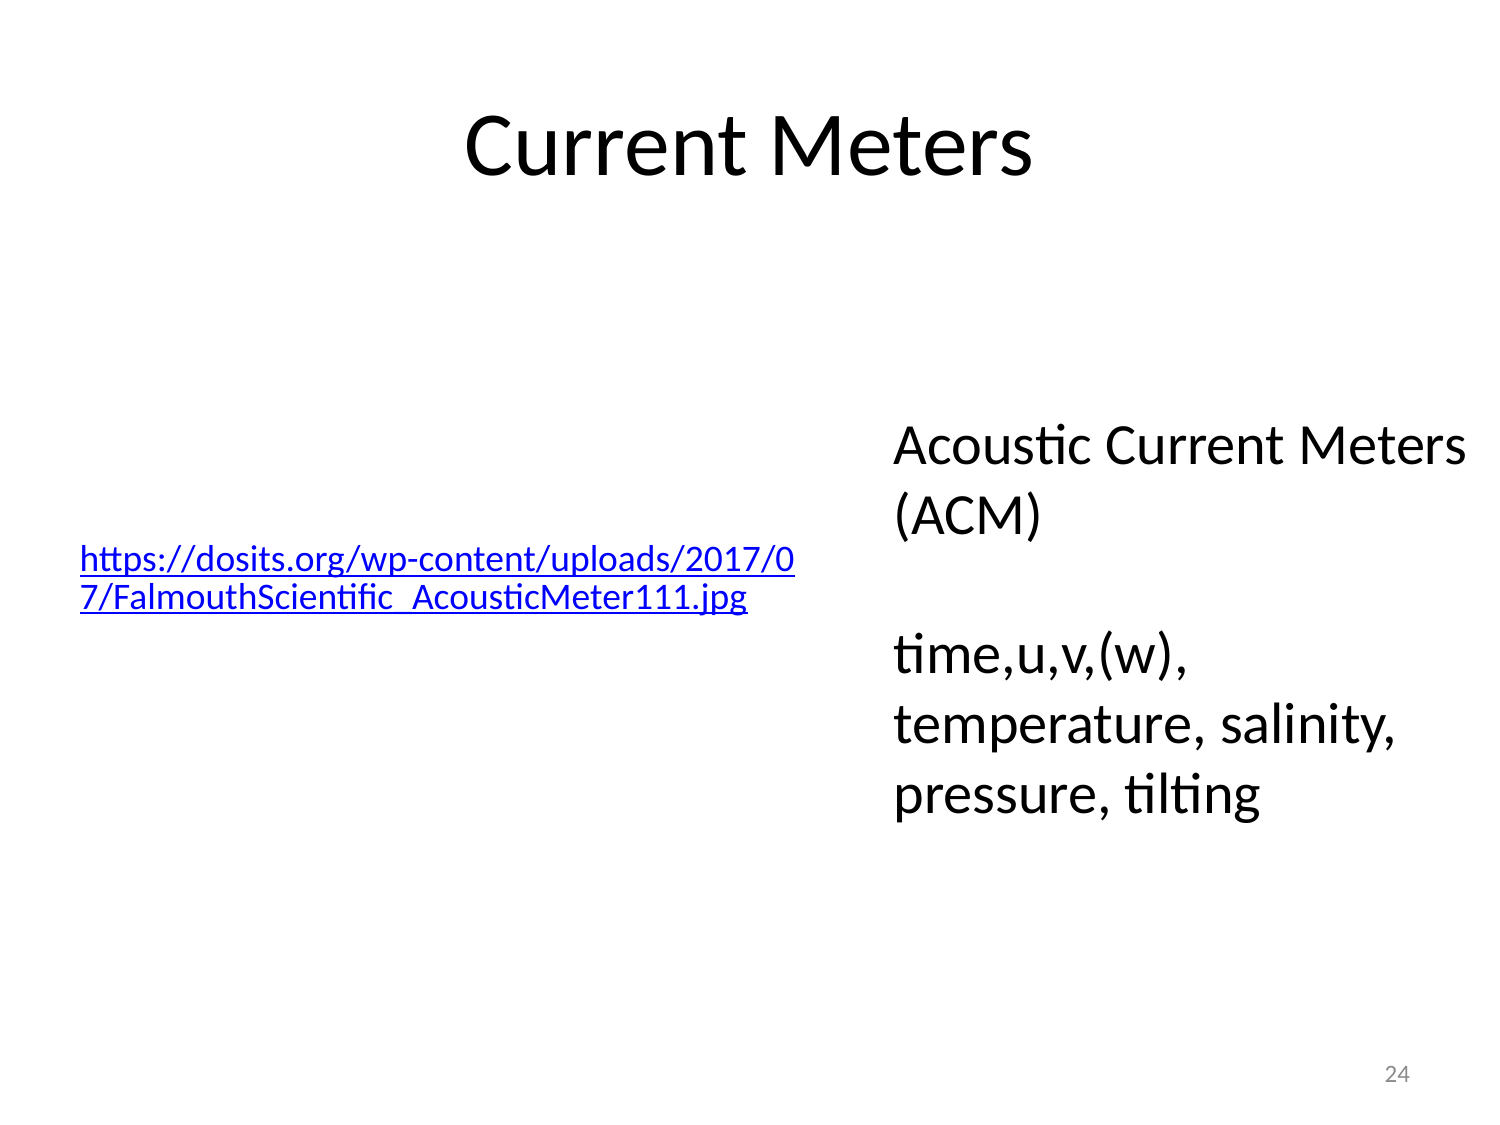

# Current Meters
Acoustic Current Meters
(ACM)

time,u,v,(w), temperature, salinity, pressure, tilting
https://dosits.org/wp-content/uploads/2017/07/FalmouthScientific_AcousticMeter111.jpg
24